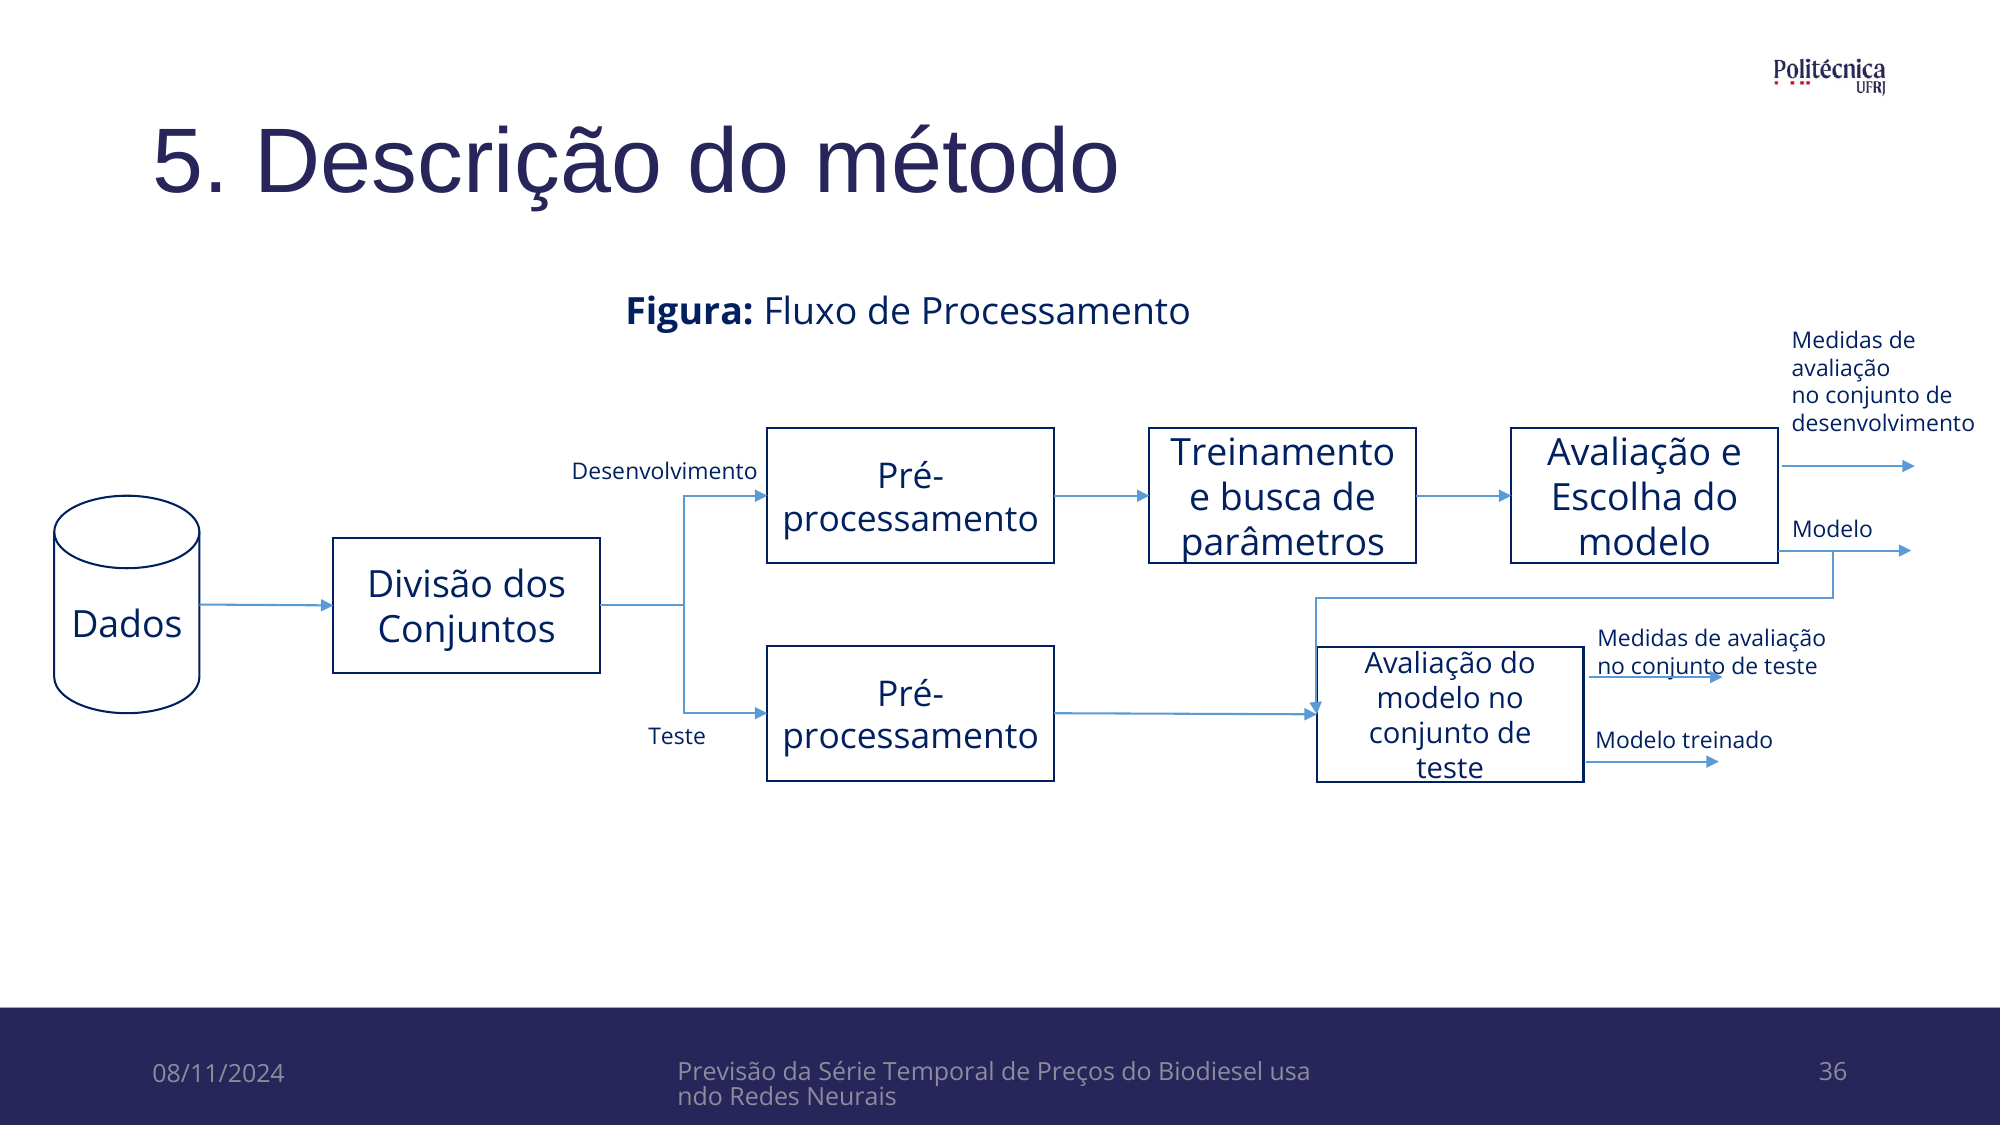

# 5. Descrição do método
Figura: Fluxo de Processamento
Medidas de avaliação
no conjunto de desenvolvimento
Pré-processamento
Treinamento e busca de parâmetros
Avaliação e Escolha do modelo
Desenvolvimento
Dados
Modelo
Divisão dos Conjuntos
Medidas de avaliação
no conjunto de teste
Pré-processamento
Avaliação do modelo no conjunto de teste
Teste
Modelo treinado
08/11/2024
Previsão da Série Temporal de Preços do Biodiesel usando Redes Neurais
36